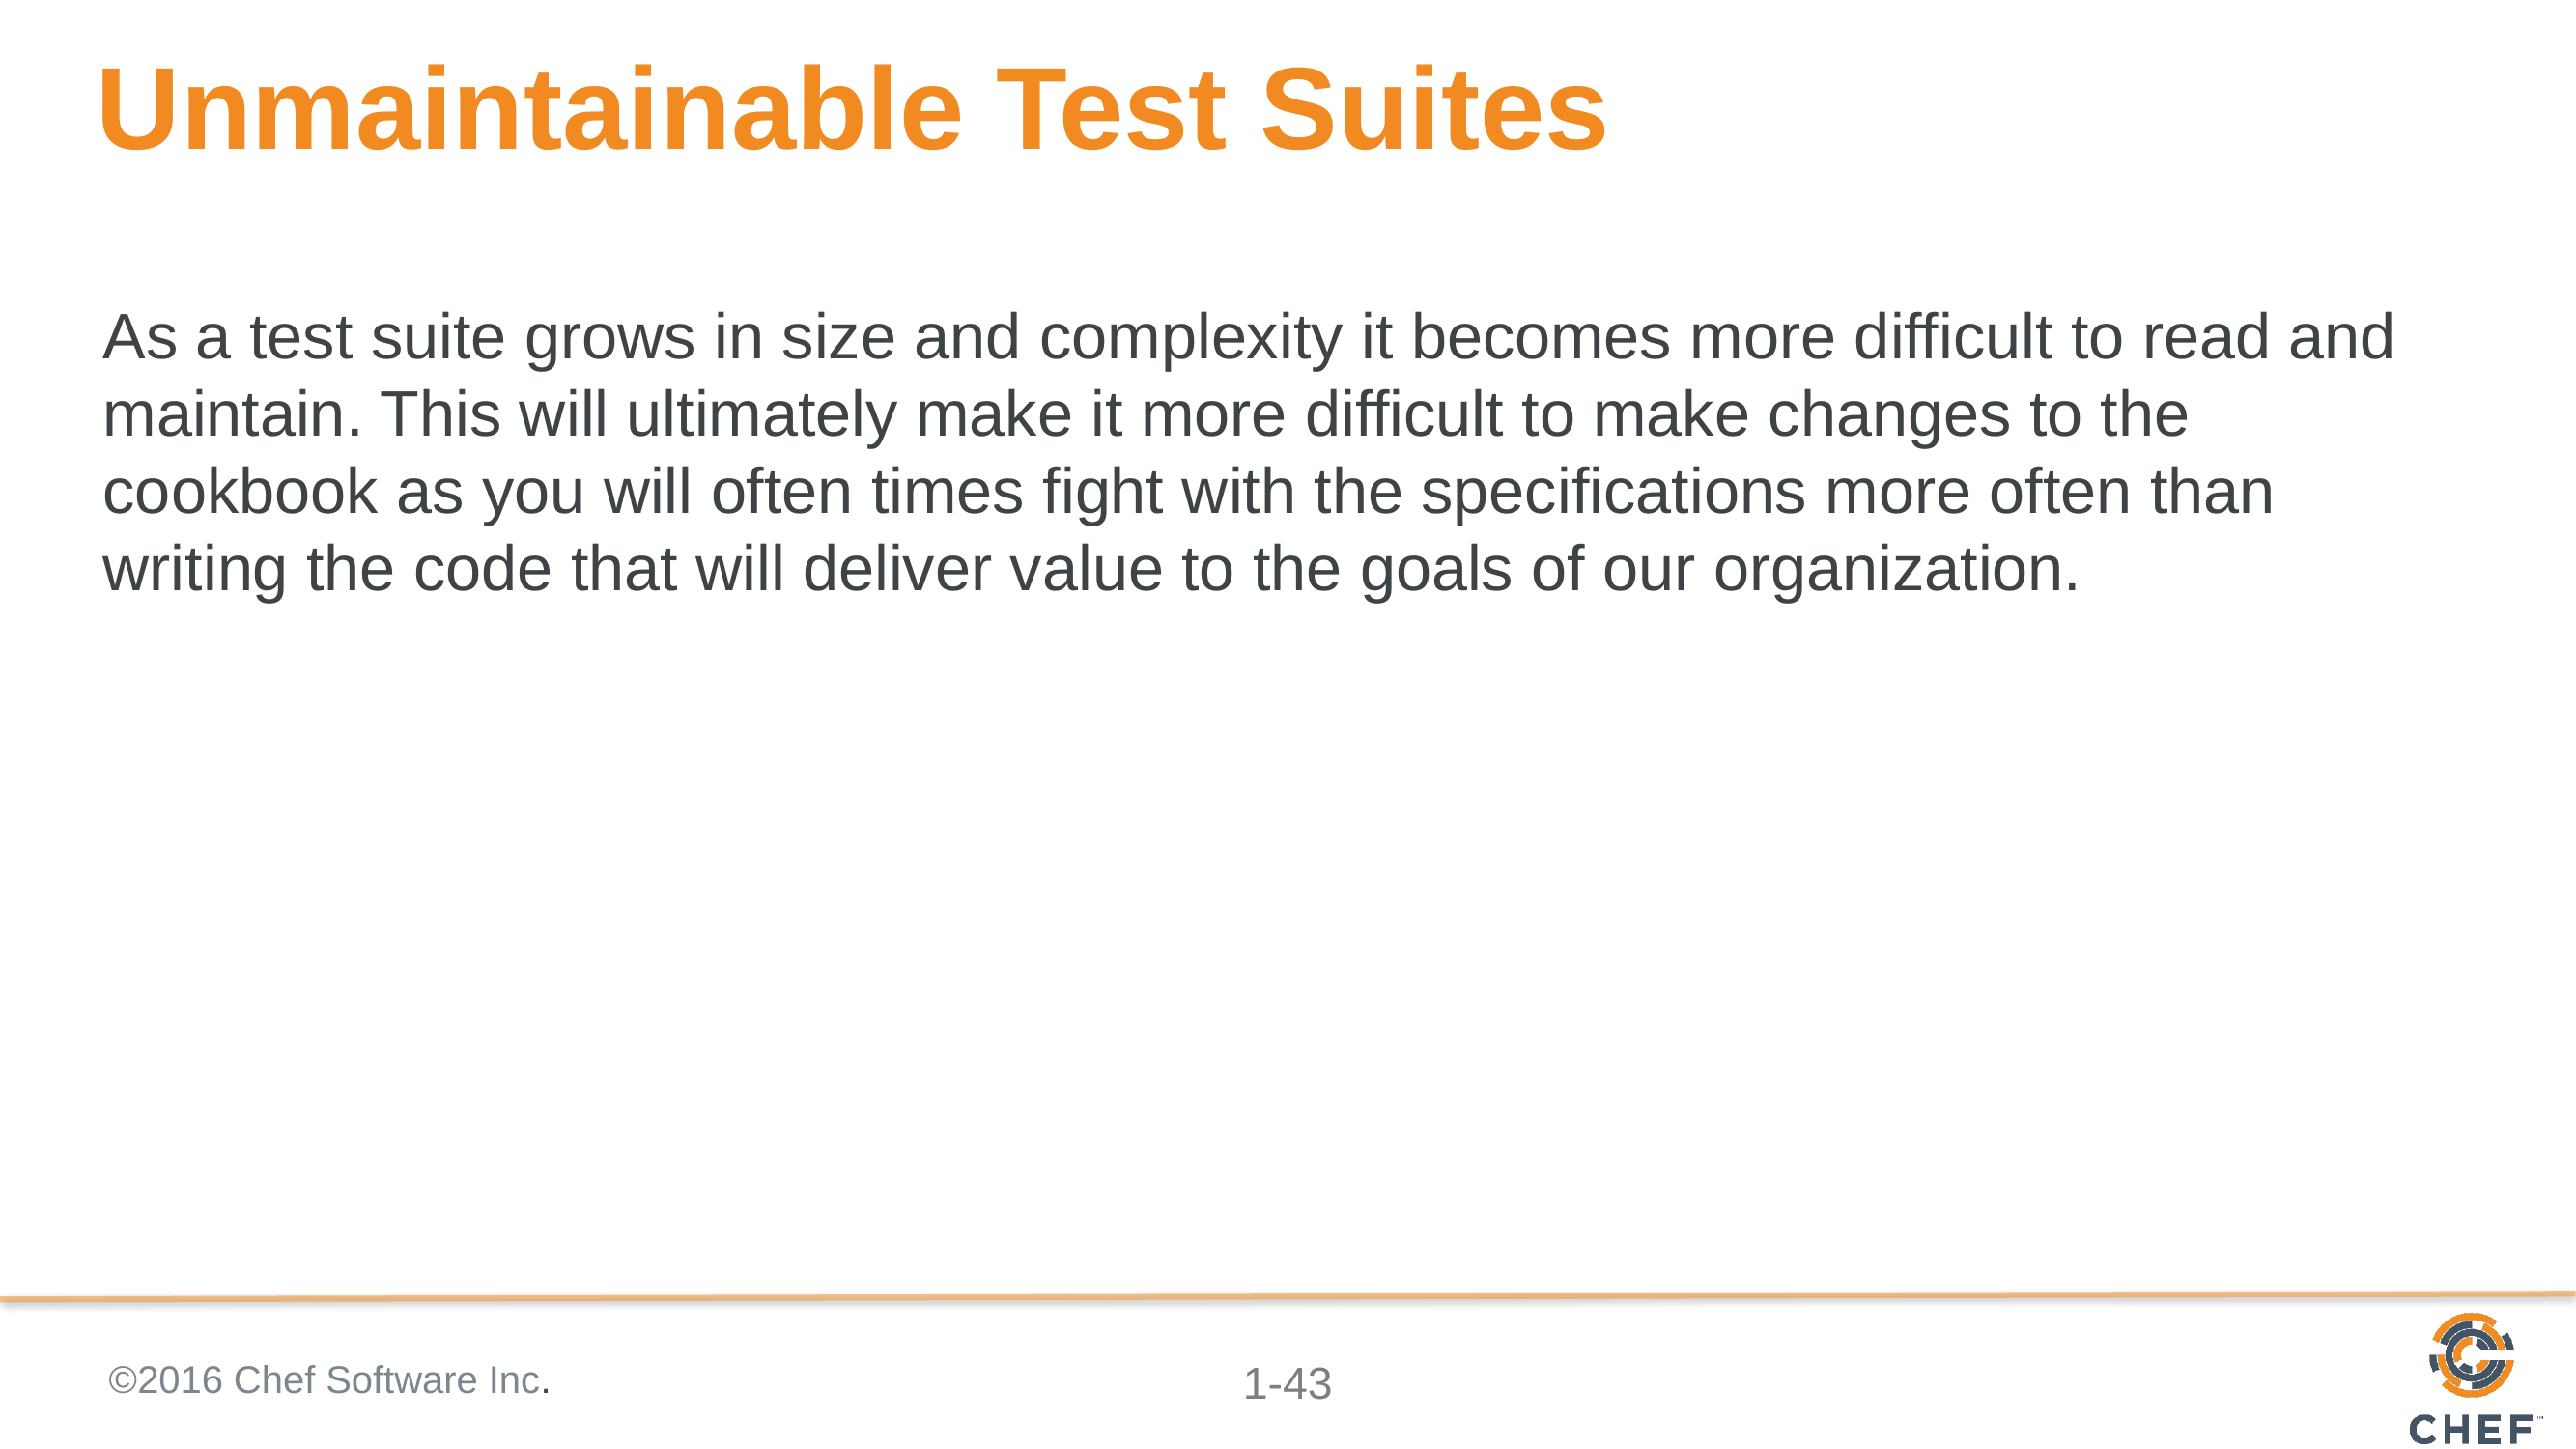

# Unmaintainable Test Suites
As a test suite grows in size and complexity it becomes more difficult to read and maintain. This will ultimately make it more difficult to make changes to the cookbook as you will often times fight with the specifications more often than writing the code that will deliver value to the goals of our organization.